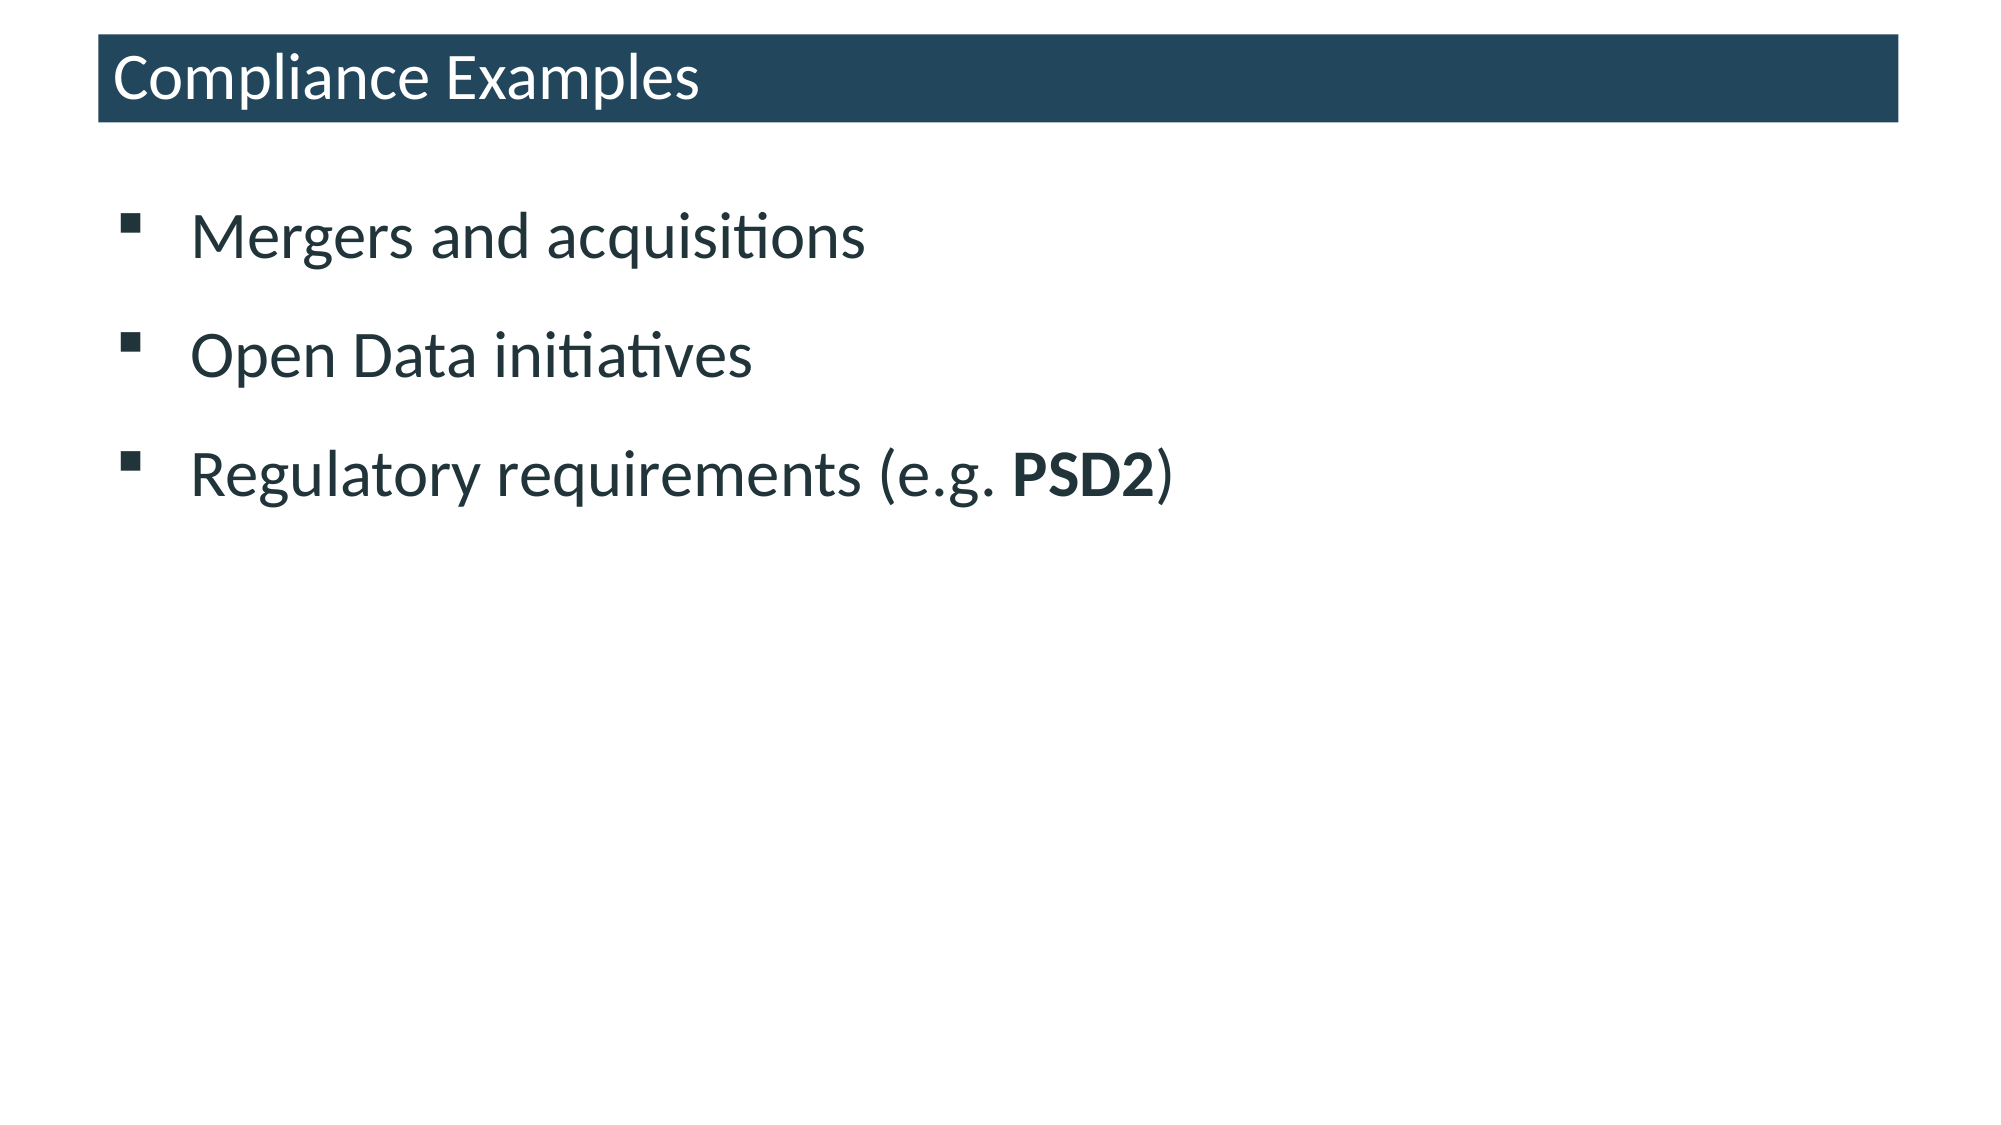

# Compliance Examples
Mergers and acquisitions
Open Data initiatives
Regulatory requirements (e.g. PSD2)